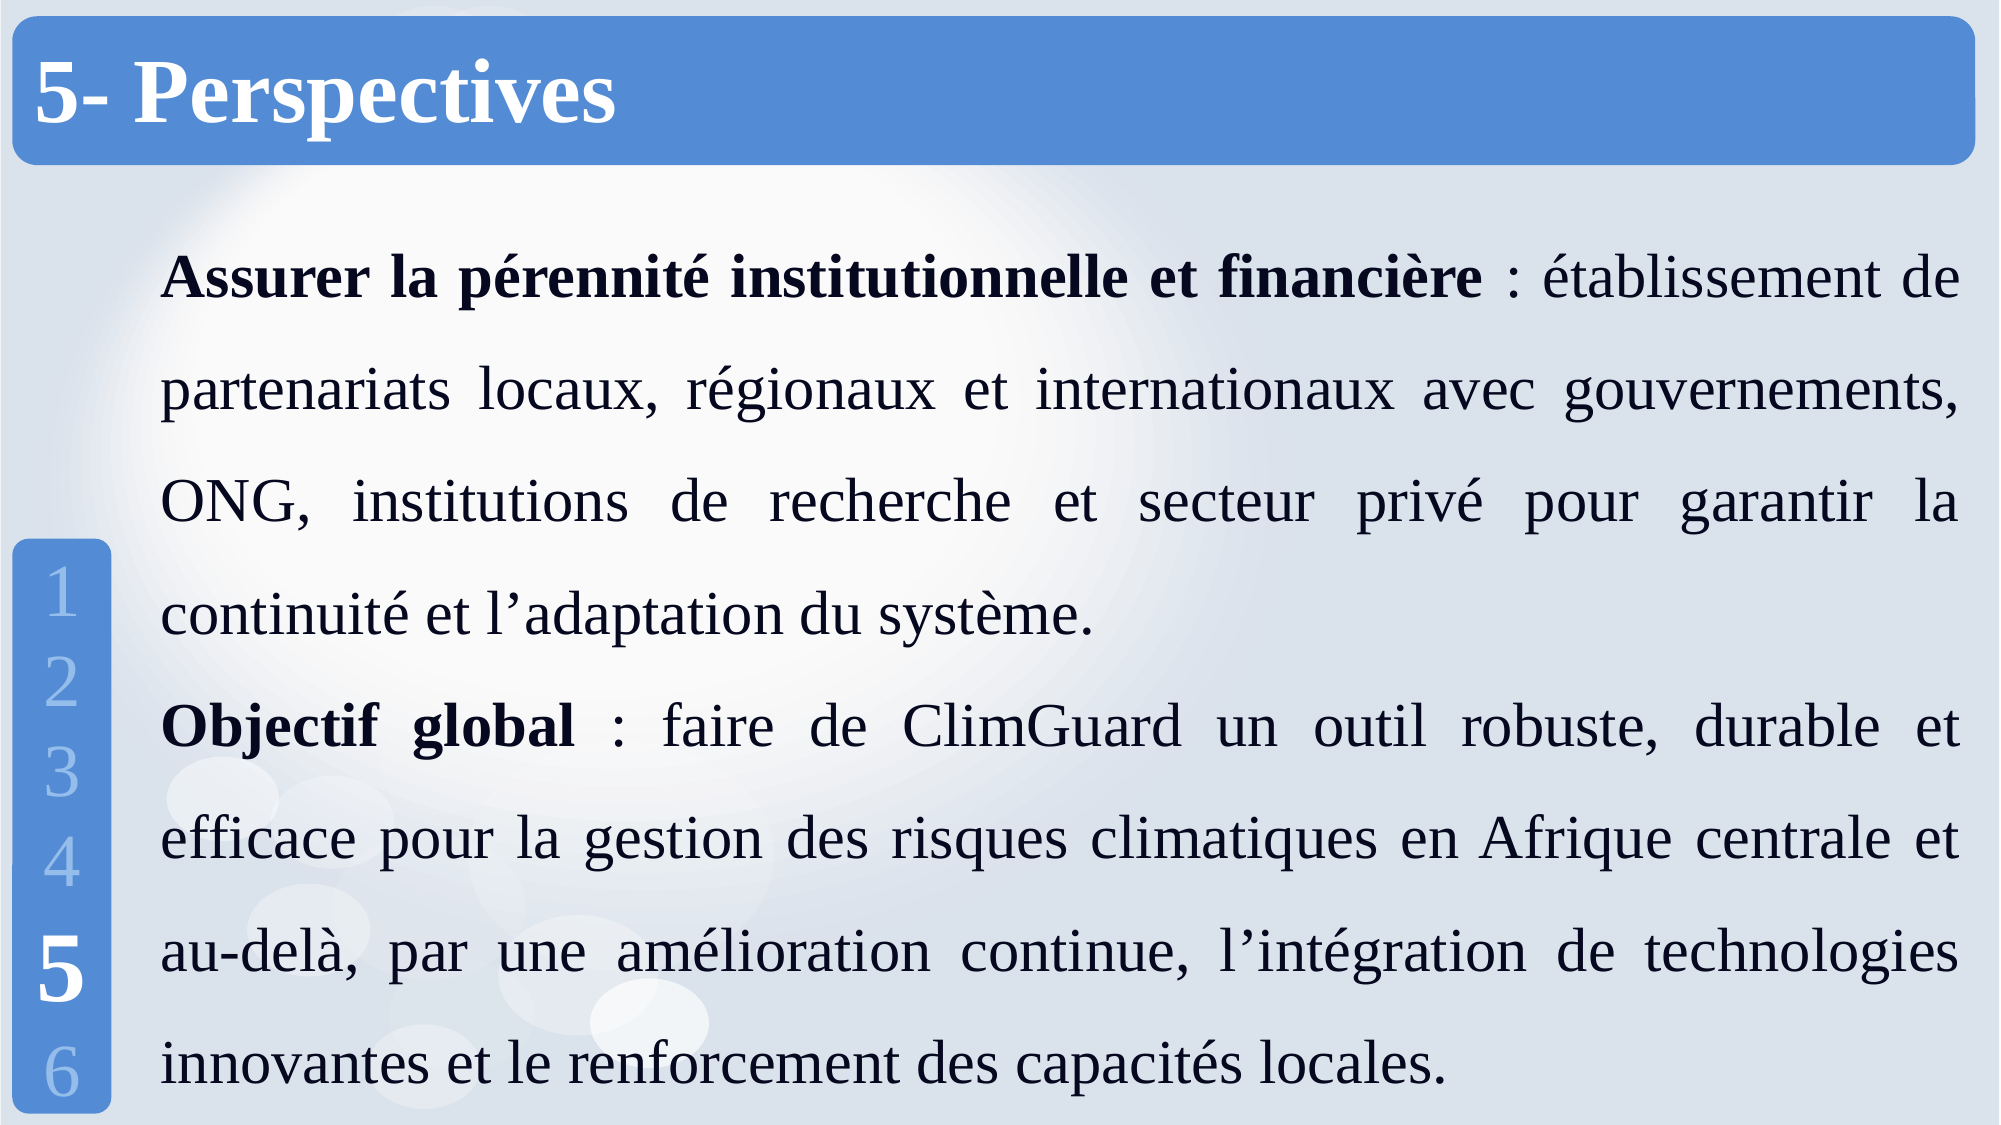

5- Perspectives
Assurer la pérennité institutionnelle et financière : établissement de partenariats locaux, régionaux et internationaux avec gouvernements, ONG, institutions de recherche et secteur privé pour garantir la continuité et l’adaptation du système.
Objectif global : faire de ClimGuard un outil robuste, durable et efficace pour la gestion des risques climatiques en Afrique centrale et au-delà, par une amélioration continue, l’intégration de technologies innovantes et le renforcement des capacités locales.
123456